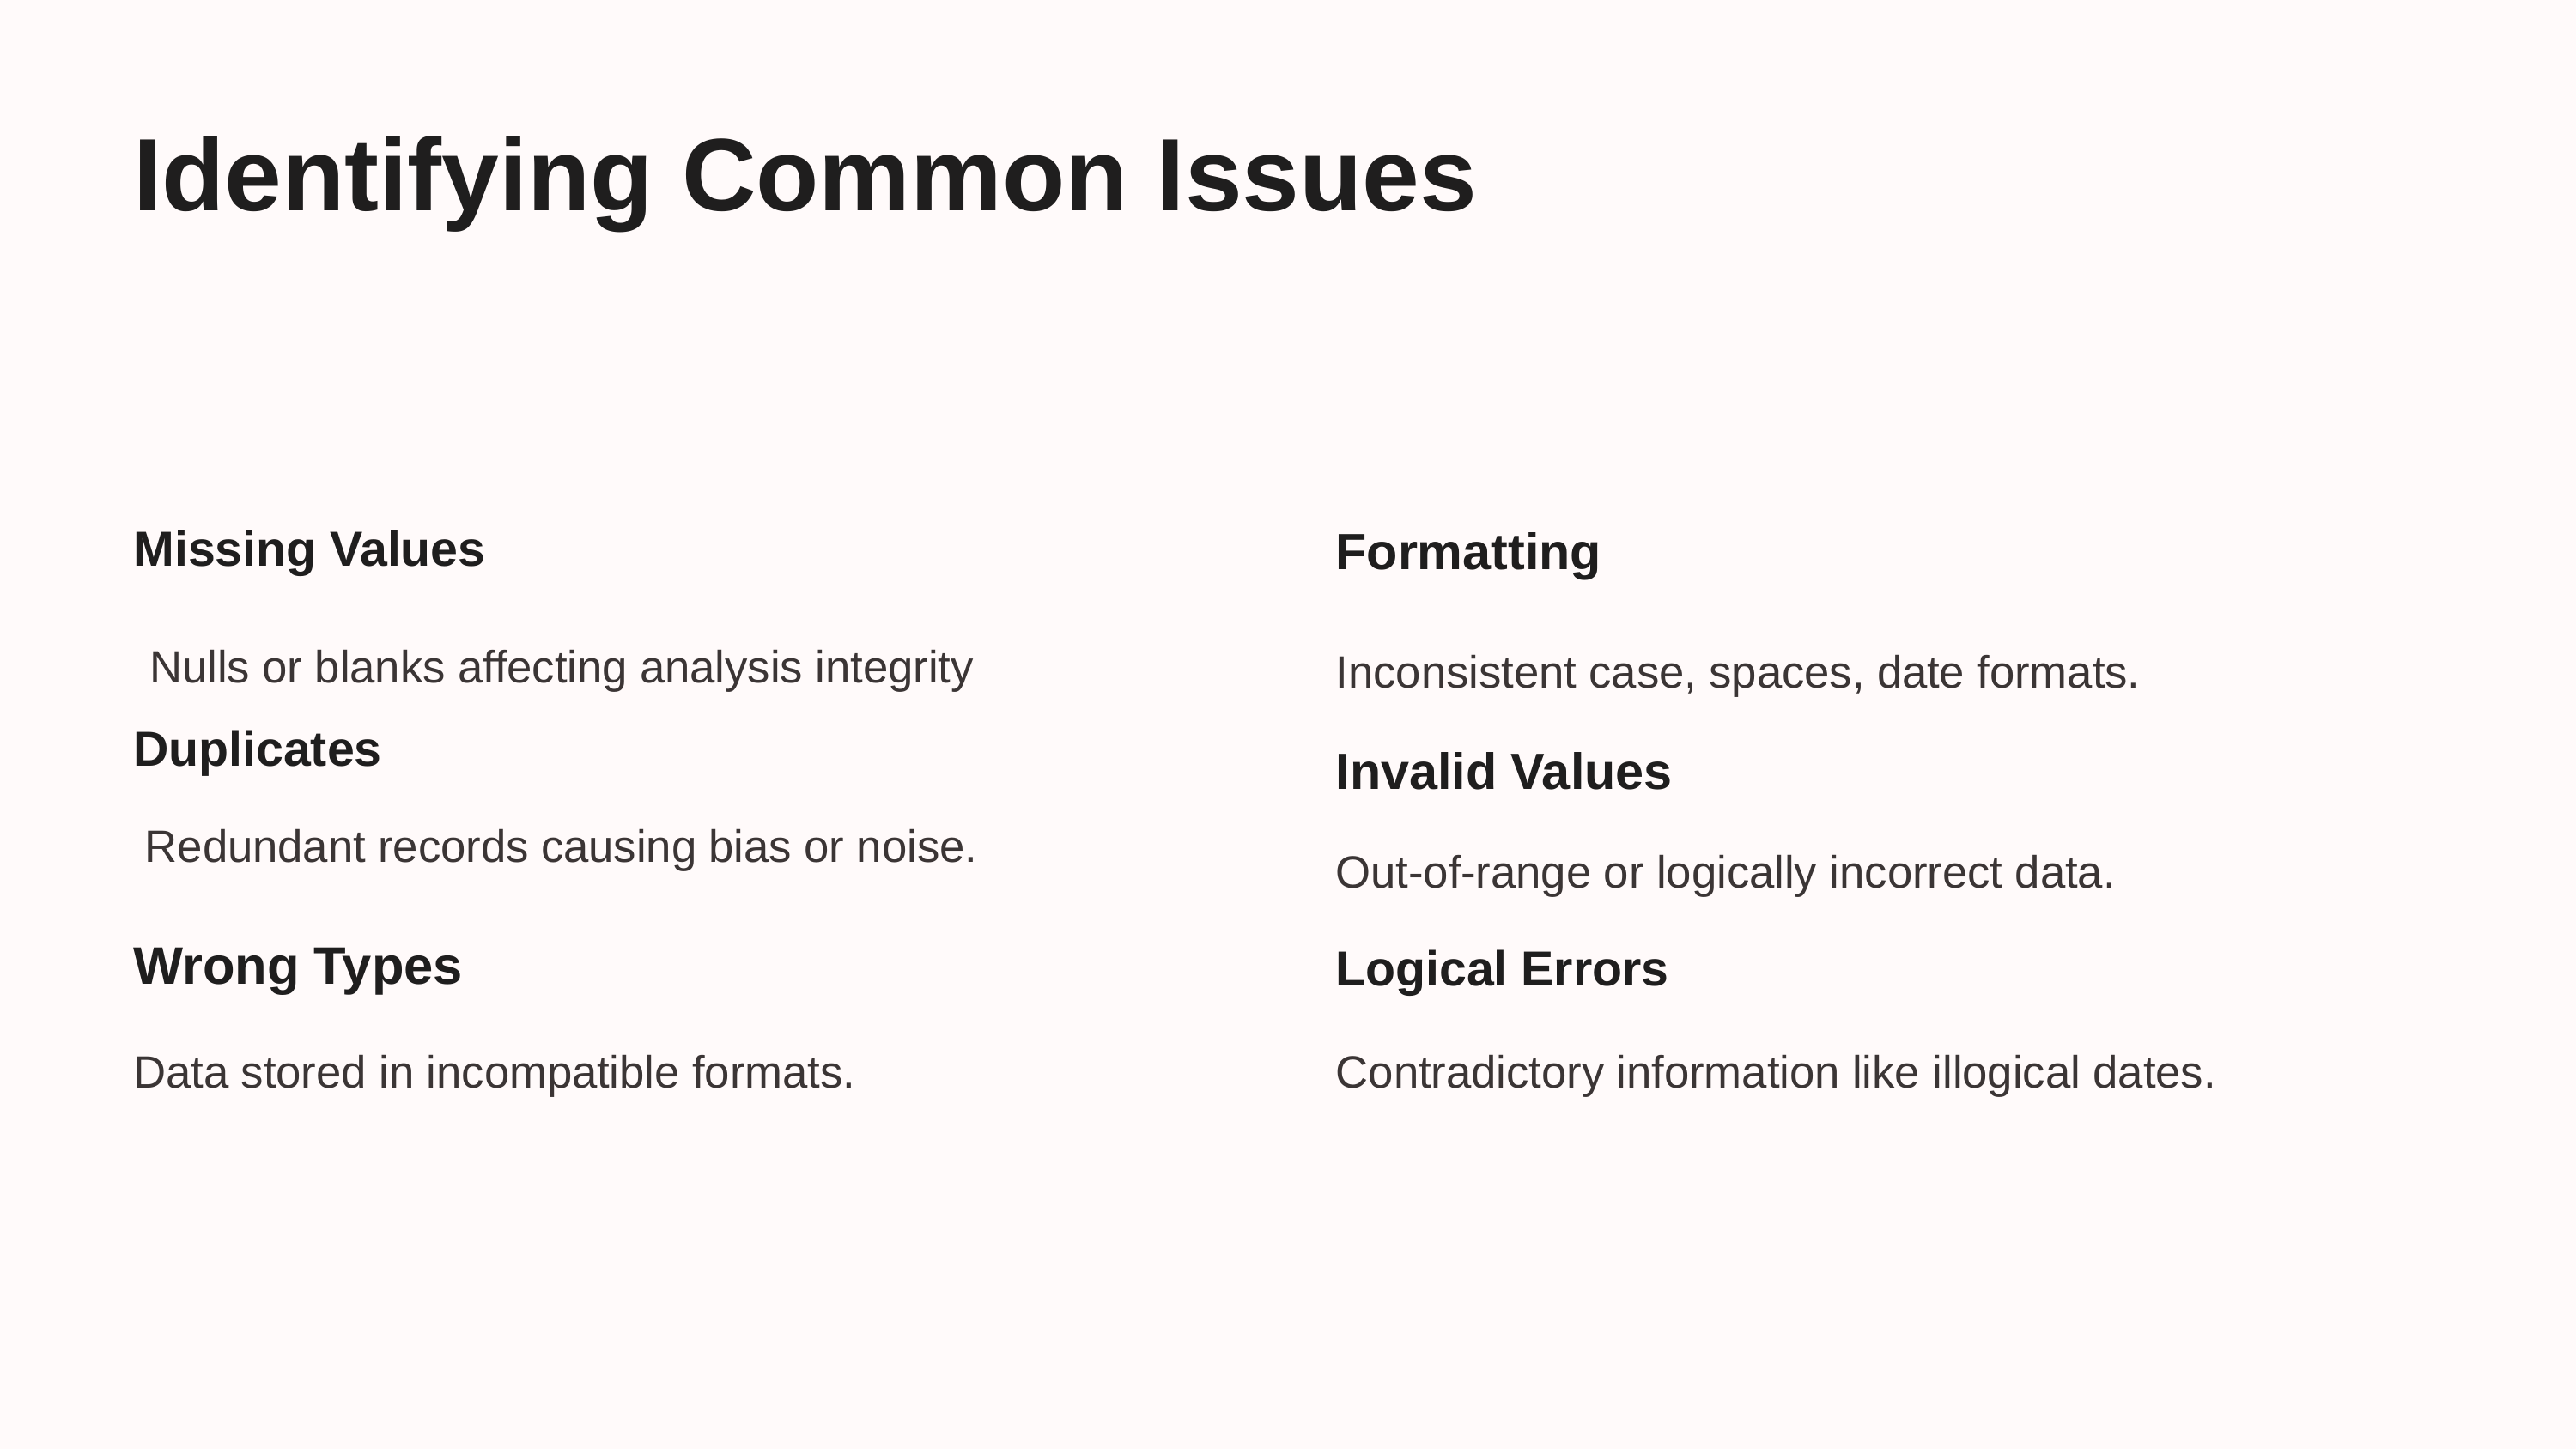

Identifying Common Issues

Missing Values

Formatting

Nulls or blanks affecting analysis integrity

Inconsistent case, spaces, date formats.

Duplicates

Invalid Values

Redundant records causing bias or noise.

Out-of-range or logically incorrect data.

Wrong Types

Logical Errors

Data stored in incompatible formats.

Contradictory information like illogical dates.